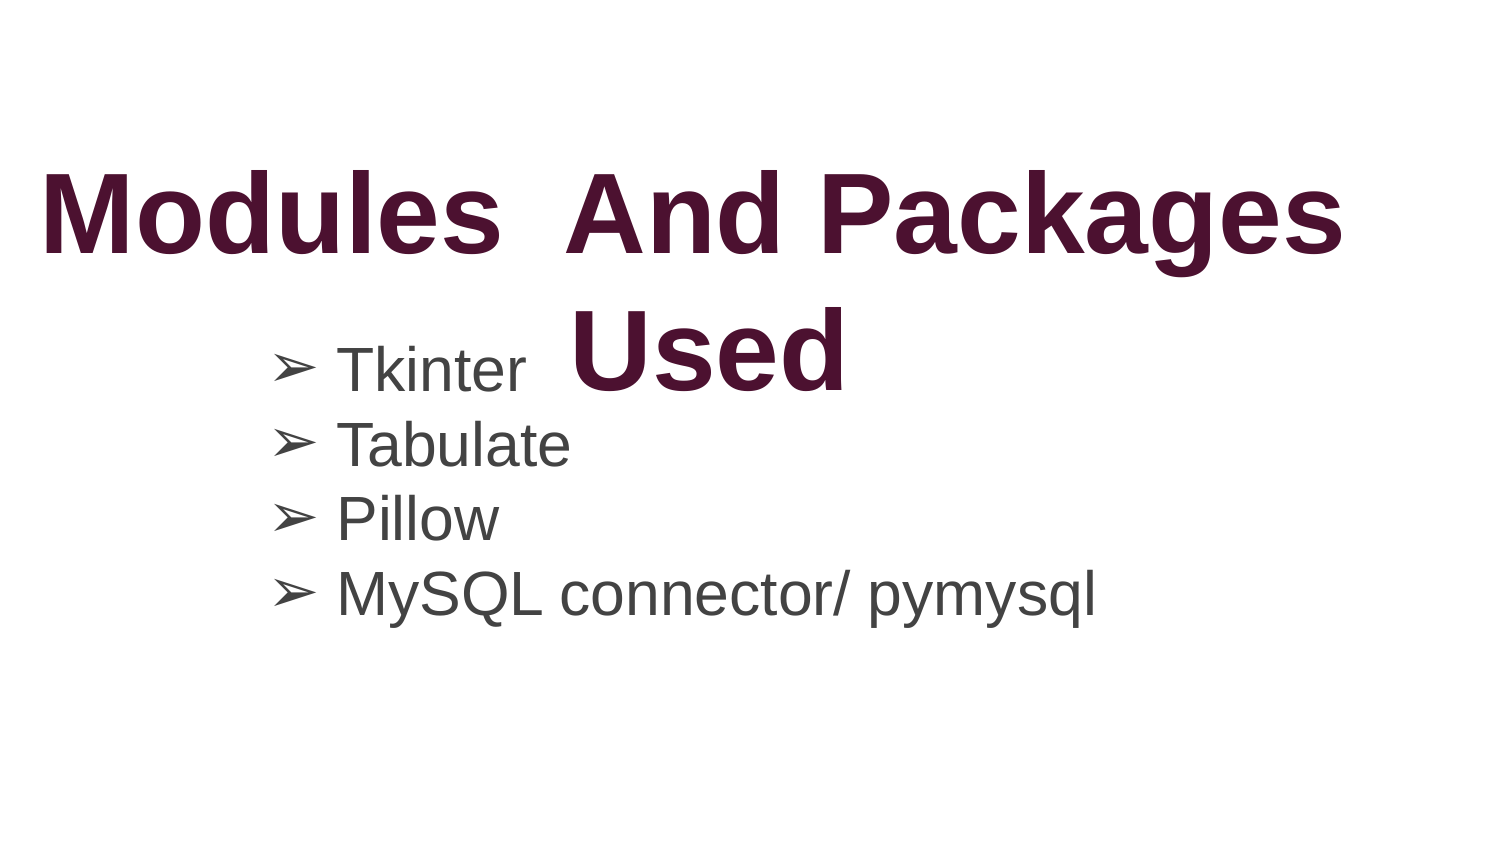

Modules  And Packages  Used

Tkinter
Tabulate
Pillow
MySQL connector/ pymysql